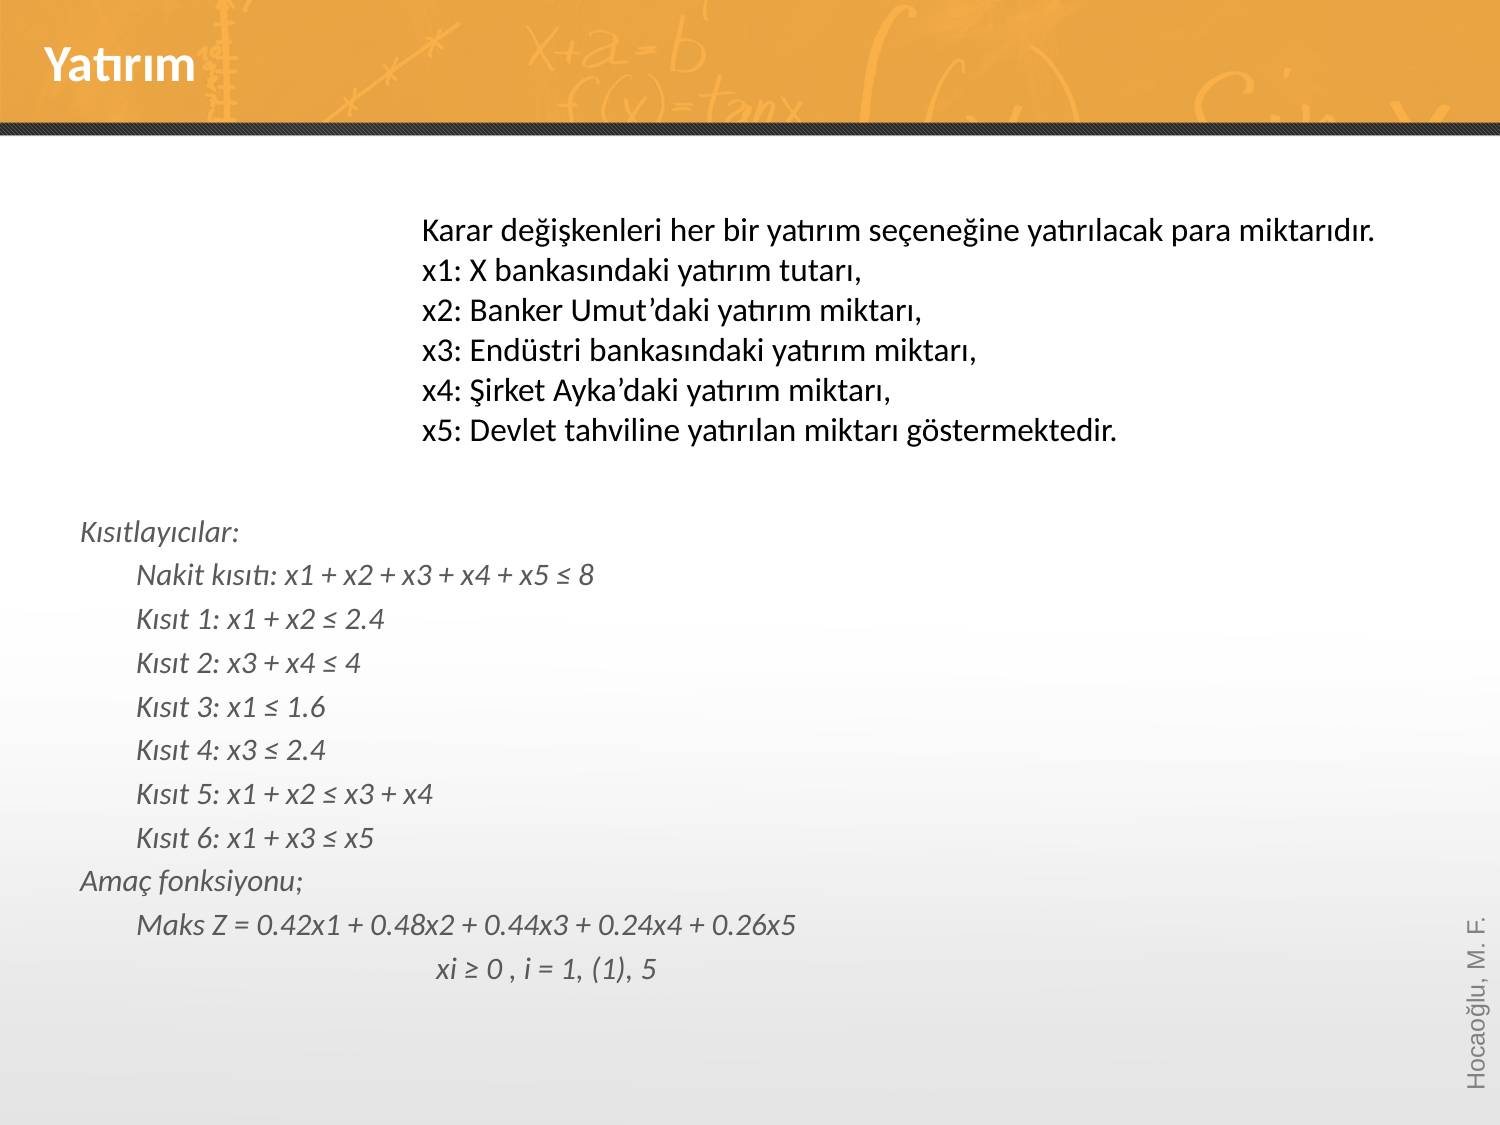

# Yatırım
Karar değişkenleri her bir yatırım seçeneğine yatırılacak para miktarıdır.
x1: X bankasındaki yatırım tutarı,
x2: Banker Umut’daki yatırım miktarı,
x3: Endüstri bankasındaki yatırım miktarı,
x4: Şirket Ayka’daki yatırım miktarı,
x5: Devlet tahviline yatırılan miktarı göstermektedir.
Kısıtlayıcılar:
	Nakit kısıtı: x1 + x2 + x3 + x4 + x5 ≤ 8
	Kısıt 1: x1 + x2 ≤ 2.4
	Kısıt 2: x3 + x4 ≤ 4
	Kısıt 3: x1 ≤ 1.6
	Kısıt 4: x3 ≤ 2.4
	Kısıt 5: x1 + x2 ≤ x3 + x4
	Kısıt 6: x1 + x3 ≤ x5
Amaç fonksiyonu;
	Maks Z = 0.42x1 + 0.48x2 + 0.44x3 + 0.24x4 + 0.26x5
			xi ≥ 0 , i = 1, (1), 5